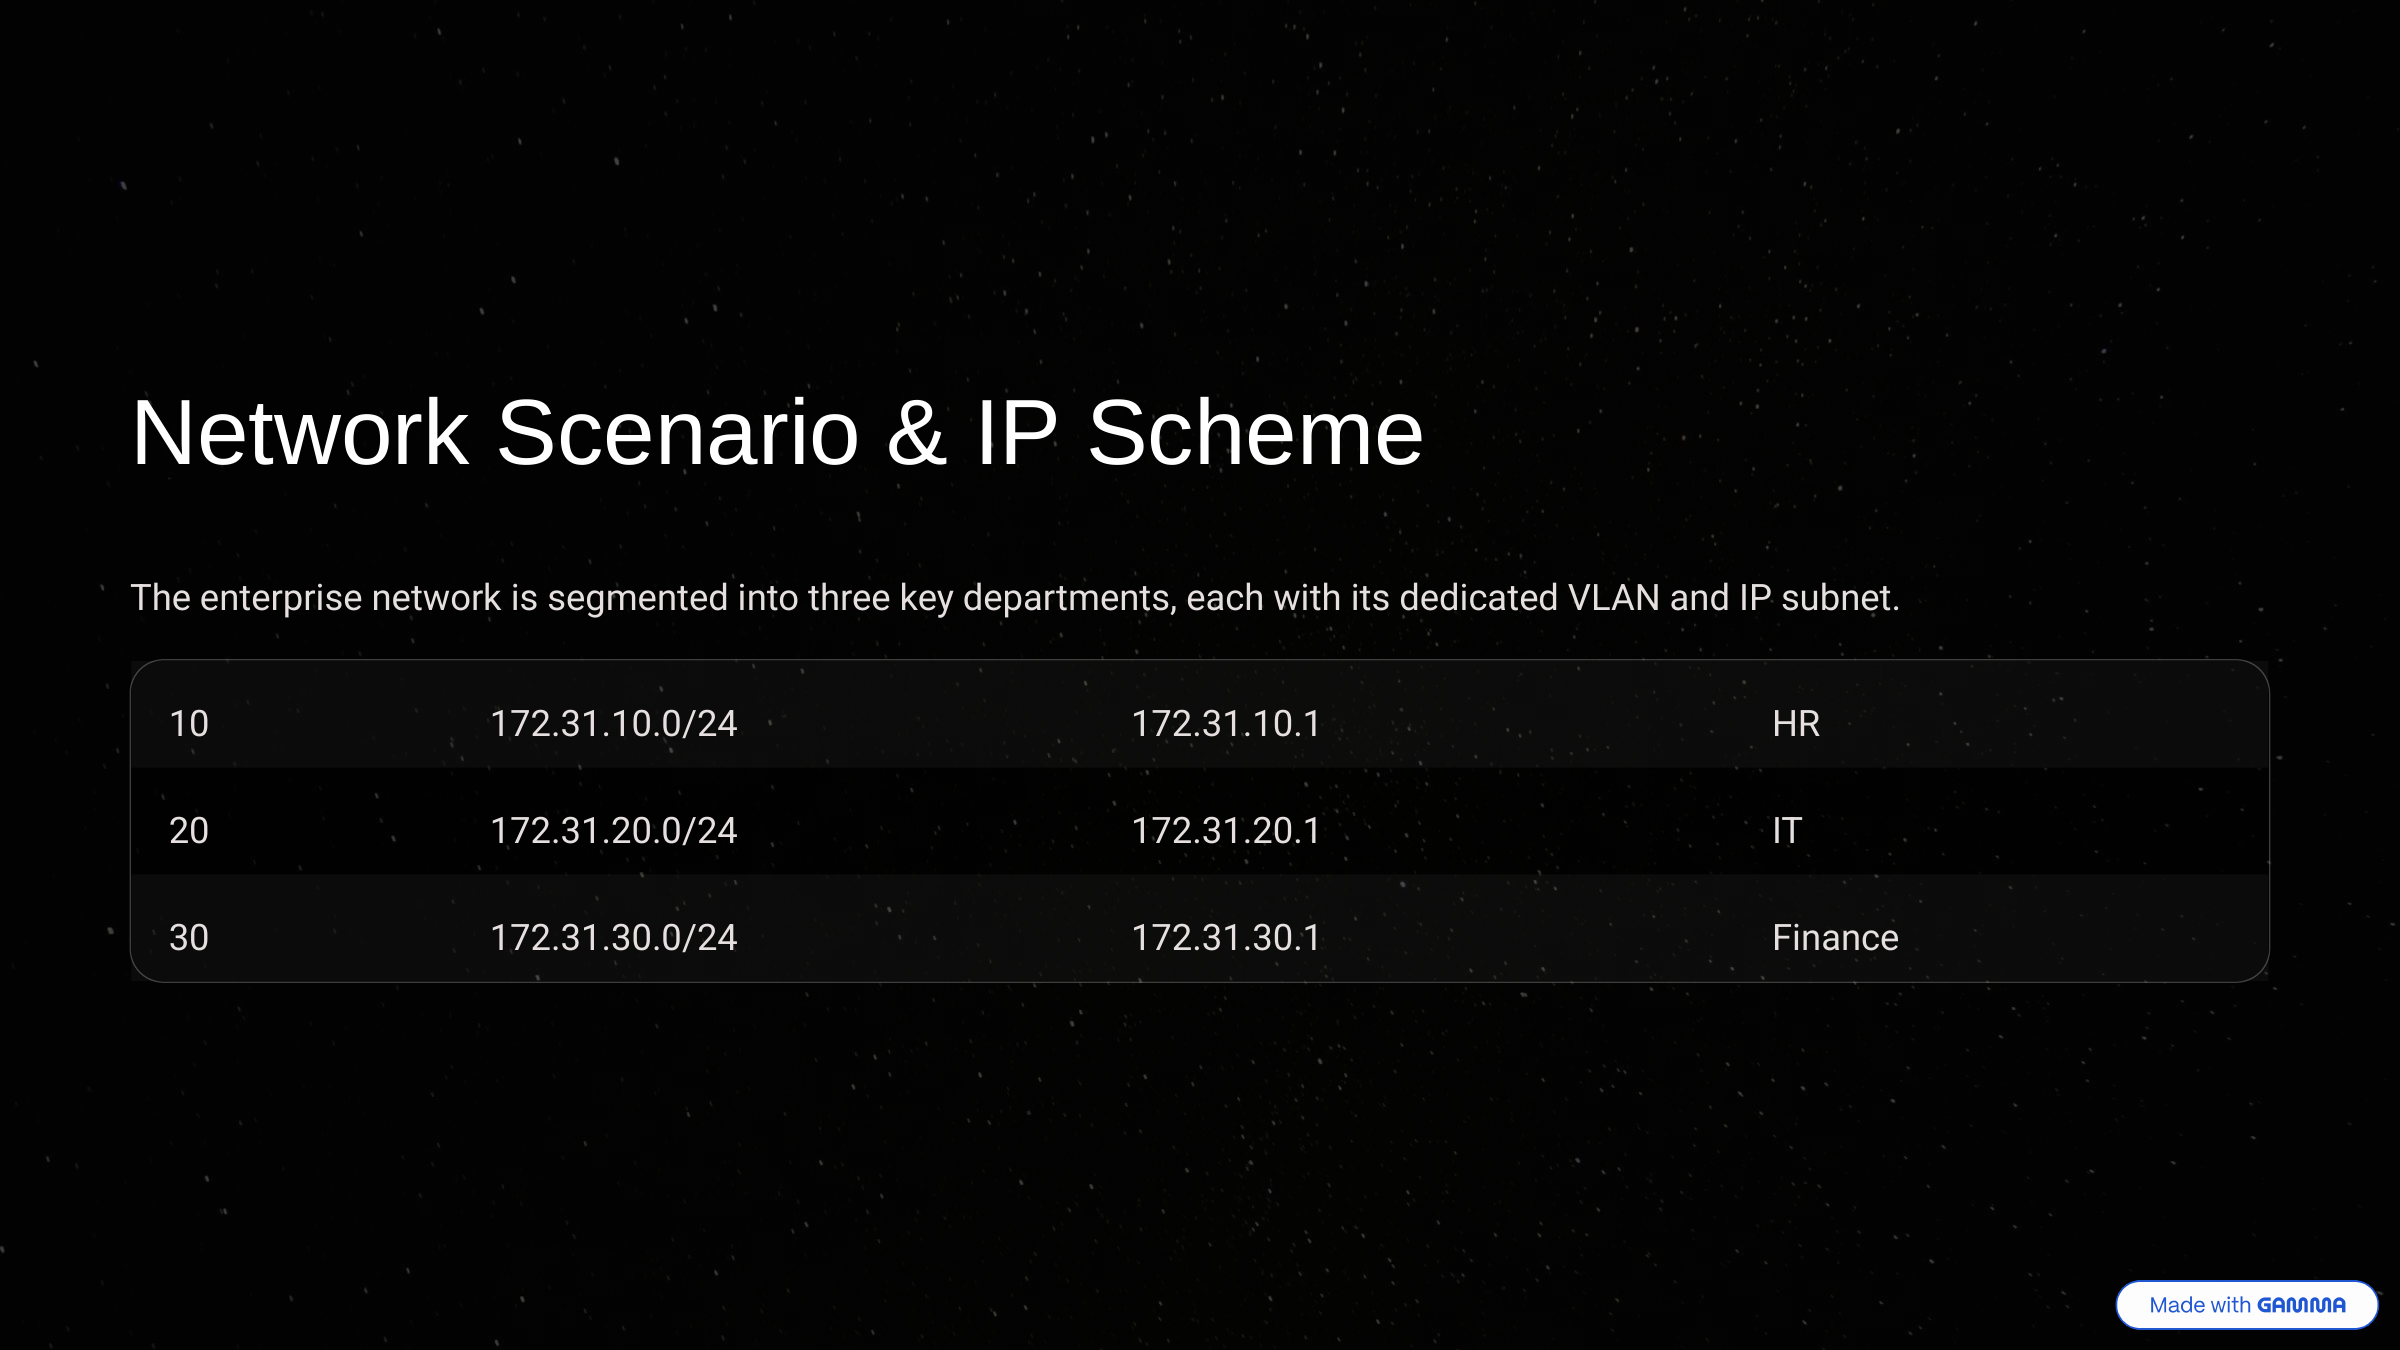

Network Scenario & IP Scheme
The enterprise network is segmented into three key departments, each with its dedicated VLAN and IP subnet.

10
172.31.10.0/24
172.31.10.1
HR

20
172.31.20.0/24
172.31.20.1
IT

30
172.31.30.0/24
172.31.30.1
Finance